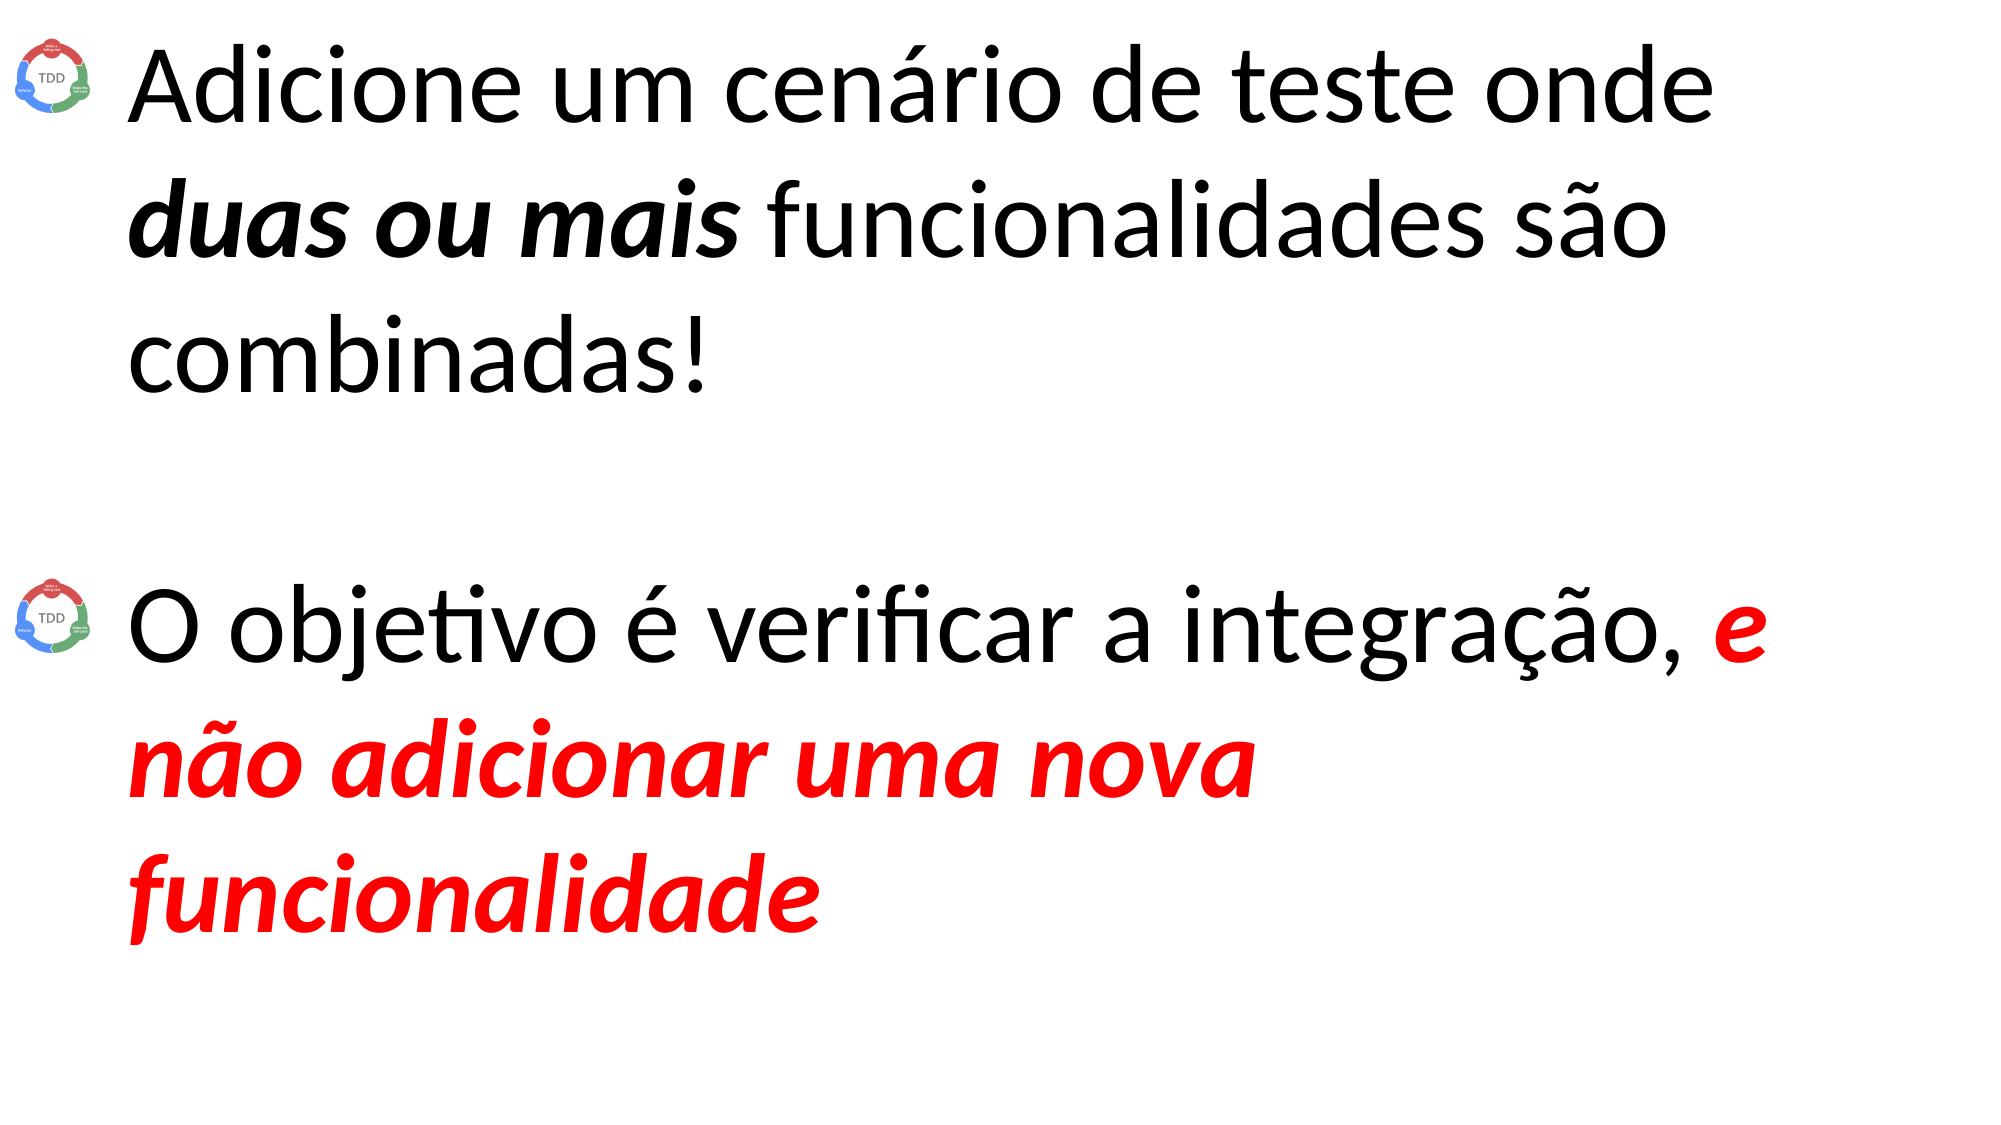

Adicione um cenário de teste onde duas ou mais funcionalidades são combinadas!

O objetivo é verificar a integração, e não adicionar uma nova funcionalidade